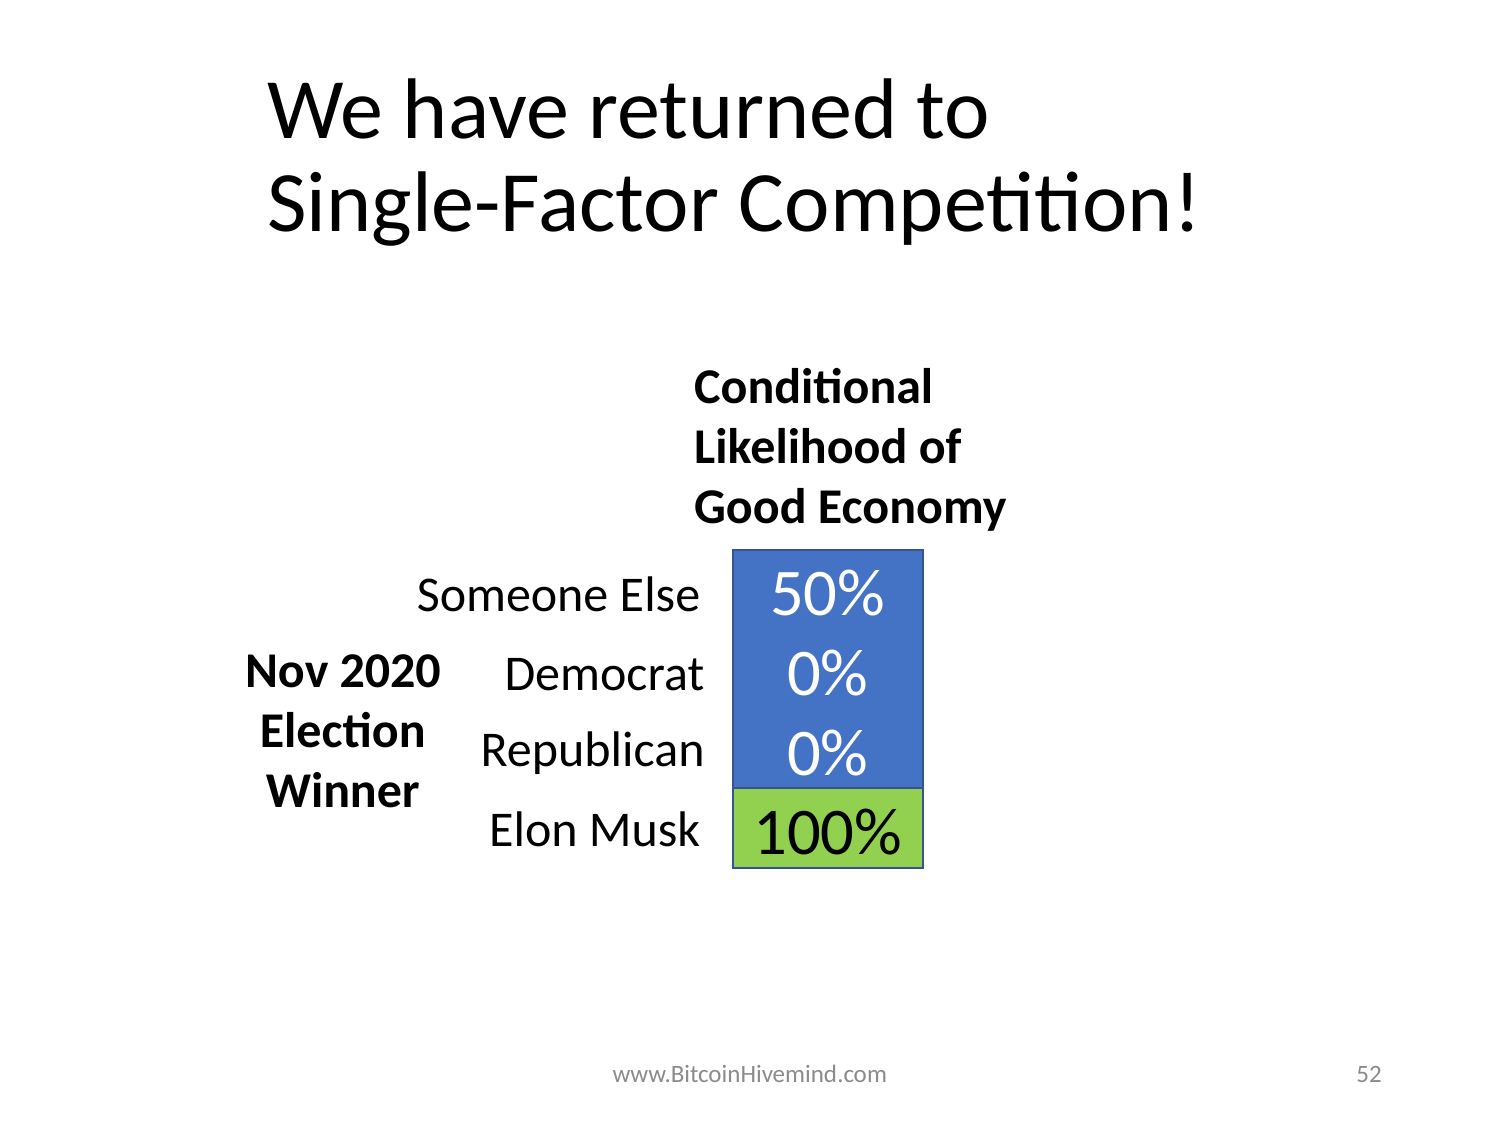

# We have returned to Single-Factor Competition!
Conditional Likelihood of Good Economy
50%
0%
0%
100%
Someone Else
Nov 2020 Election Winner
Democrat
Republican
100%
Elon Musk
www.BitcoinHivemind.com
52